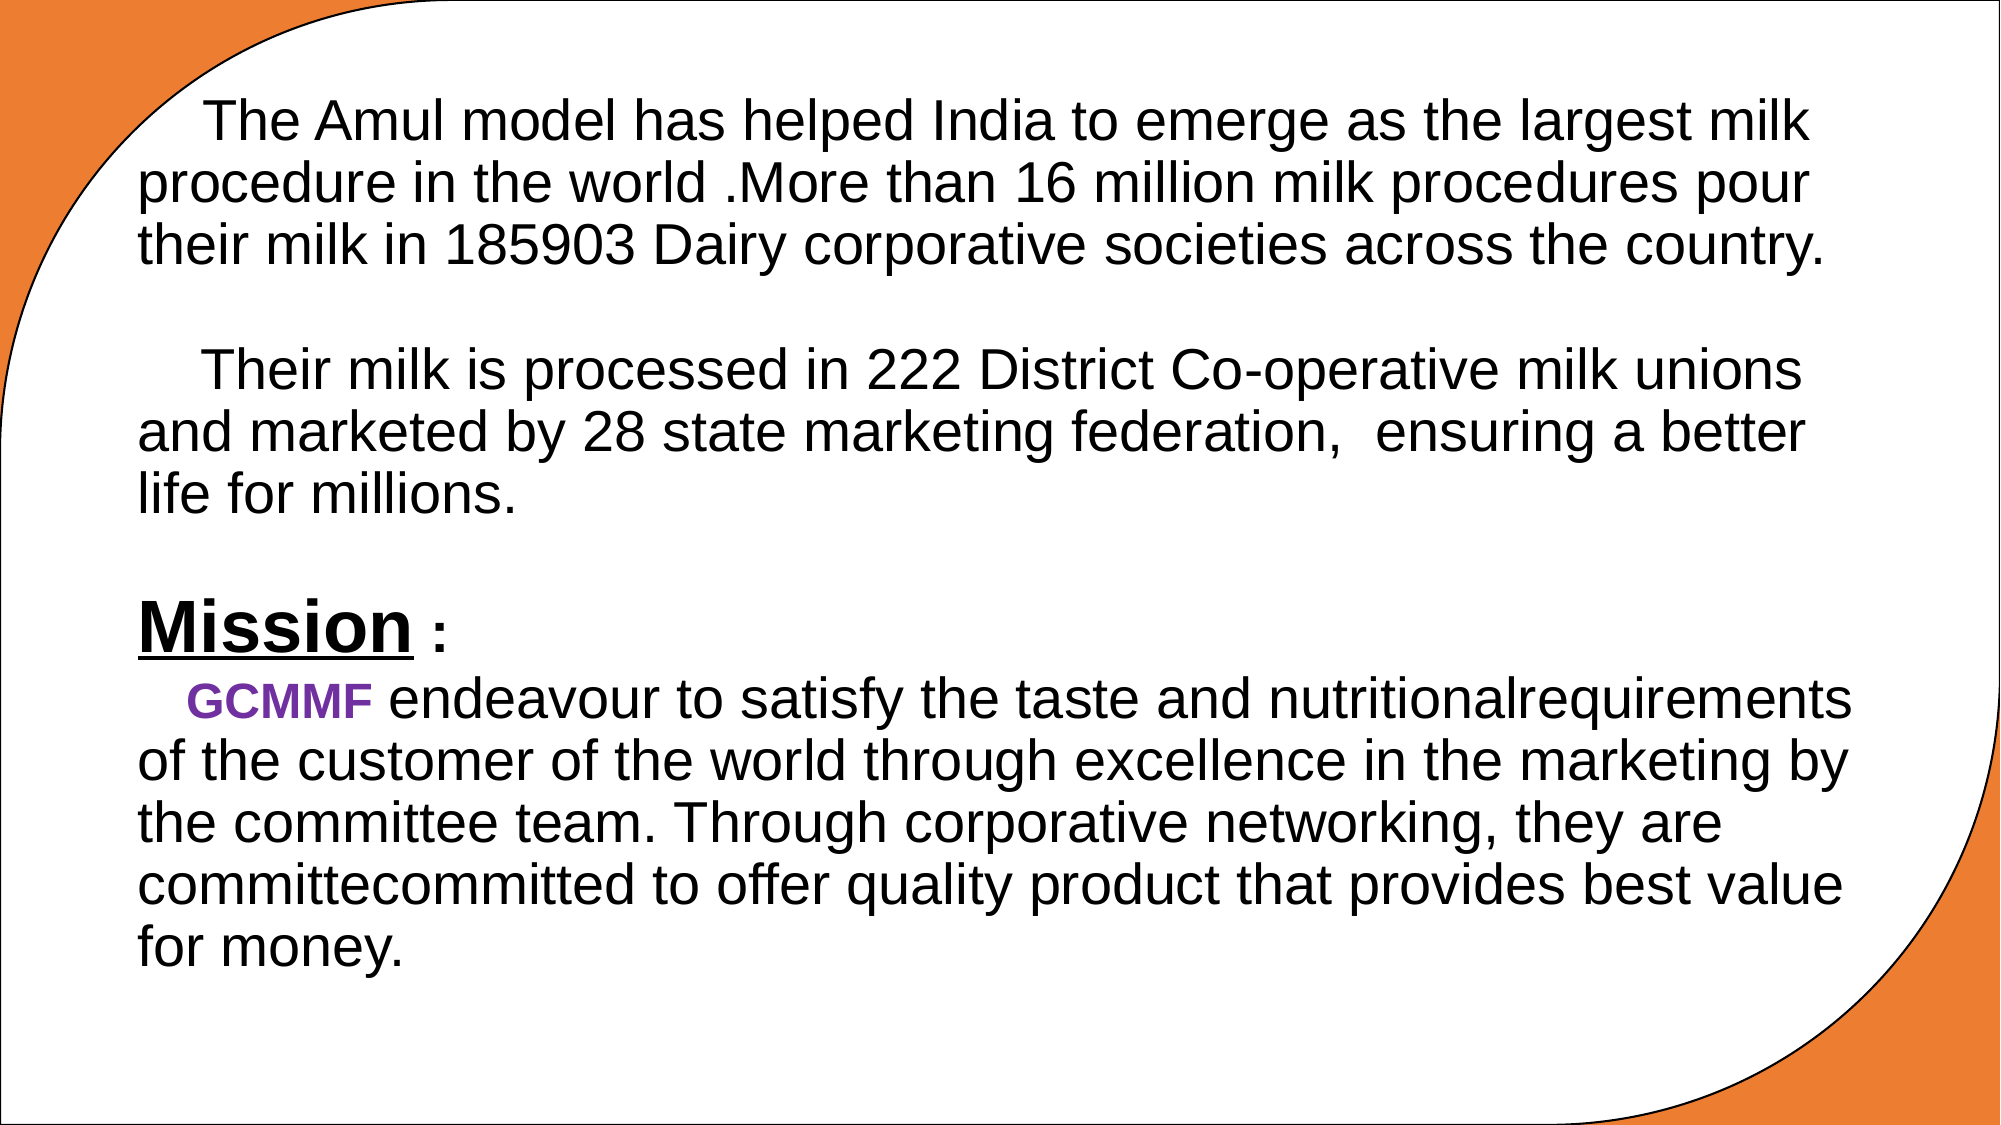

# The Amul model has helped India to emerge as the largest milk procedure in the world .More than 16 million milk procedures pour their milk in 185903 Dairy corporative societies across the country. Their milk is processed in 222 District Co-operative milk unions and marketed by 28 state marketing federation,  ensuring a better life for millions. Mission : GCMMF endeavour to satisfy the taste and nutritionalrequirements of the customer of the world through excellence in the marketing by the committee team. Through corporative networking, they are committecommitted to offer quality product that provides best value for money.